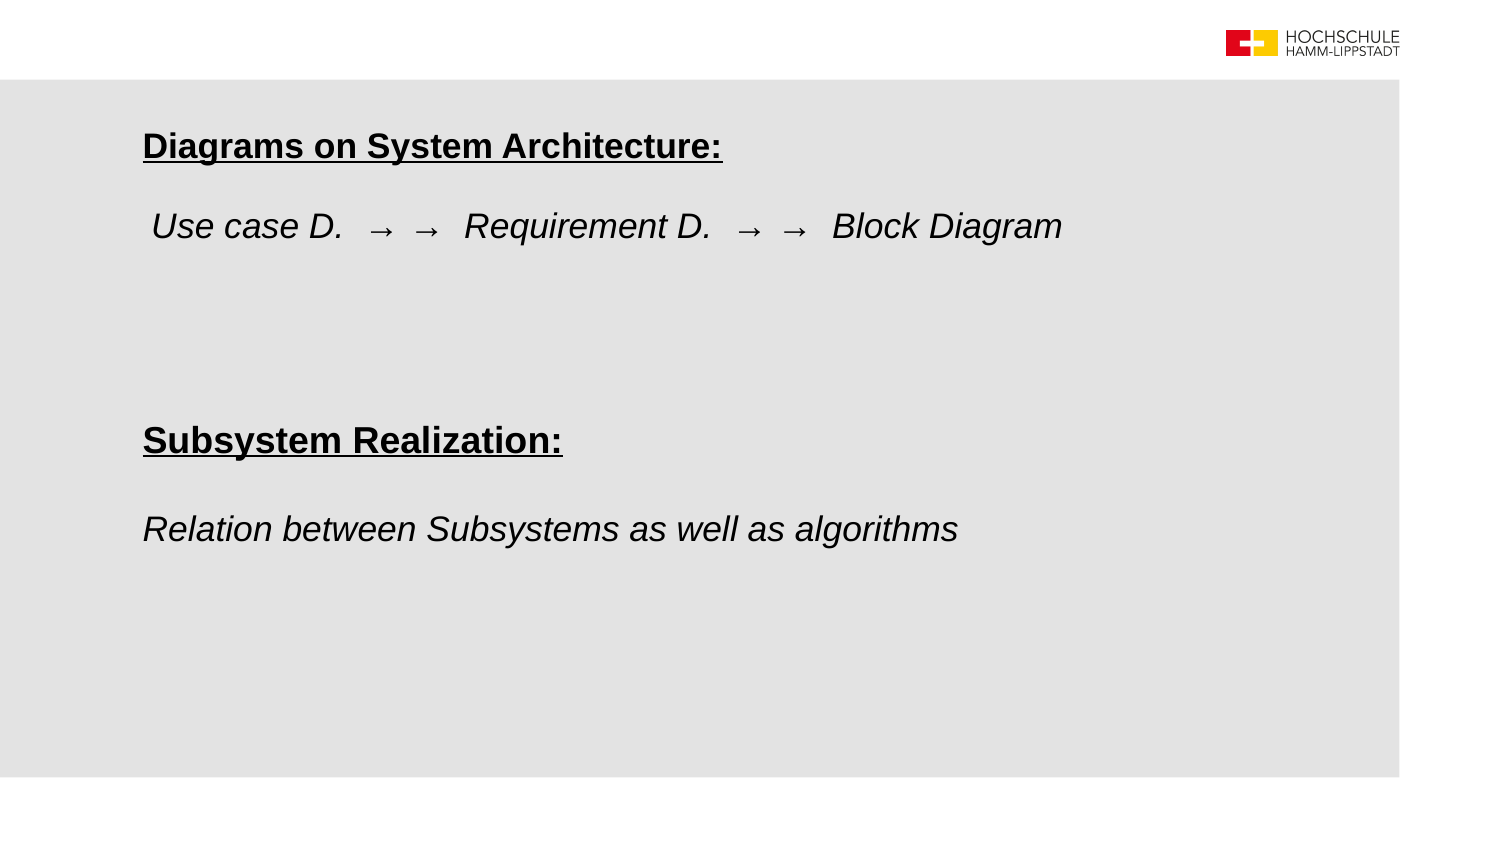

Diagrams on System Architecture:

 Use case D.  → →  Requirement D.  → →  Block Diagram

Subsystem Realization:

Relation between Subsystems as well as algorithms